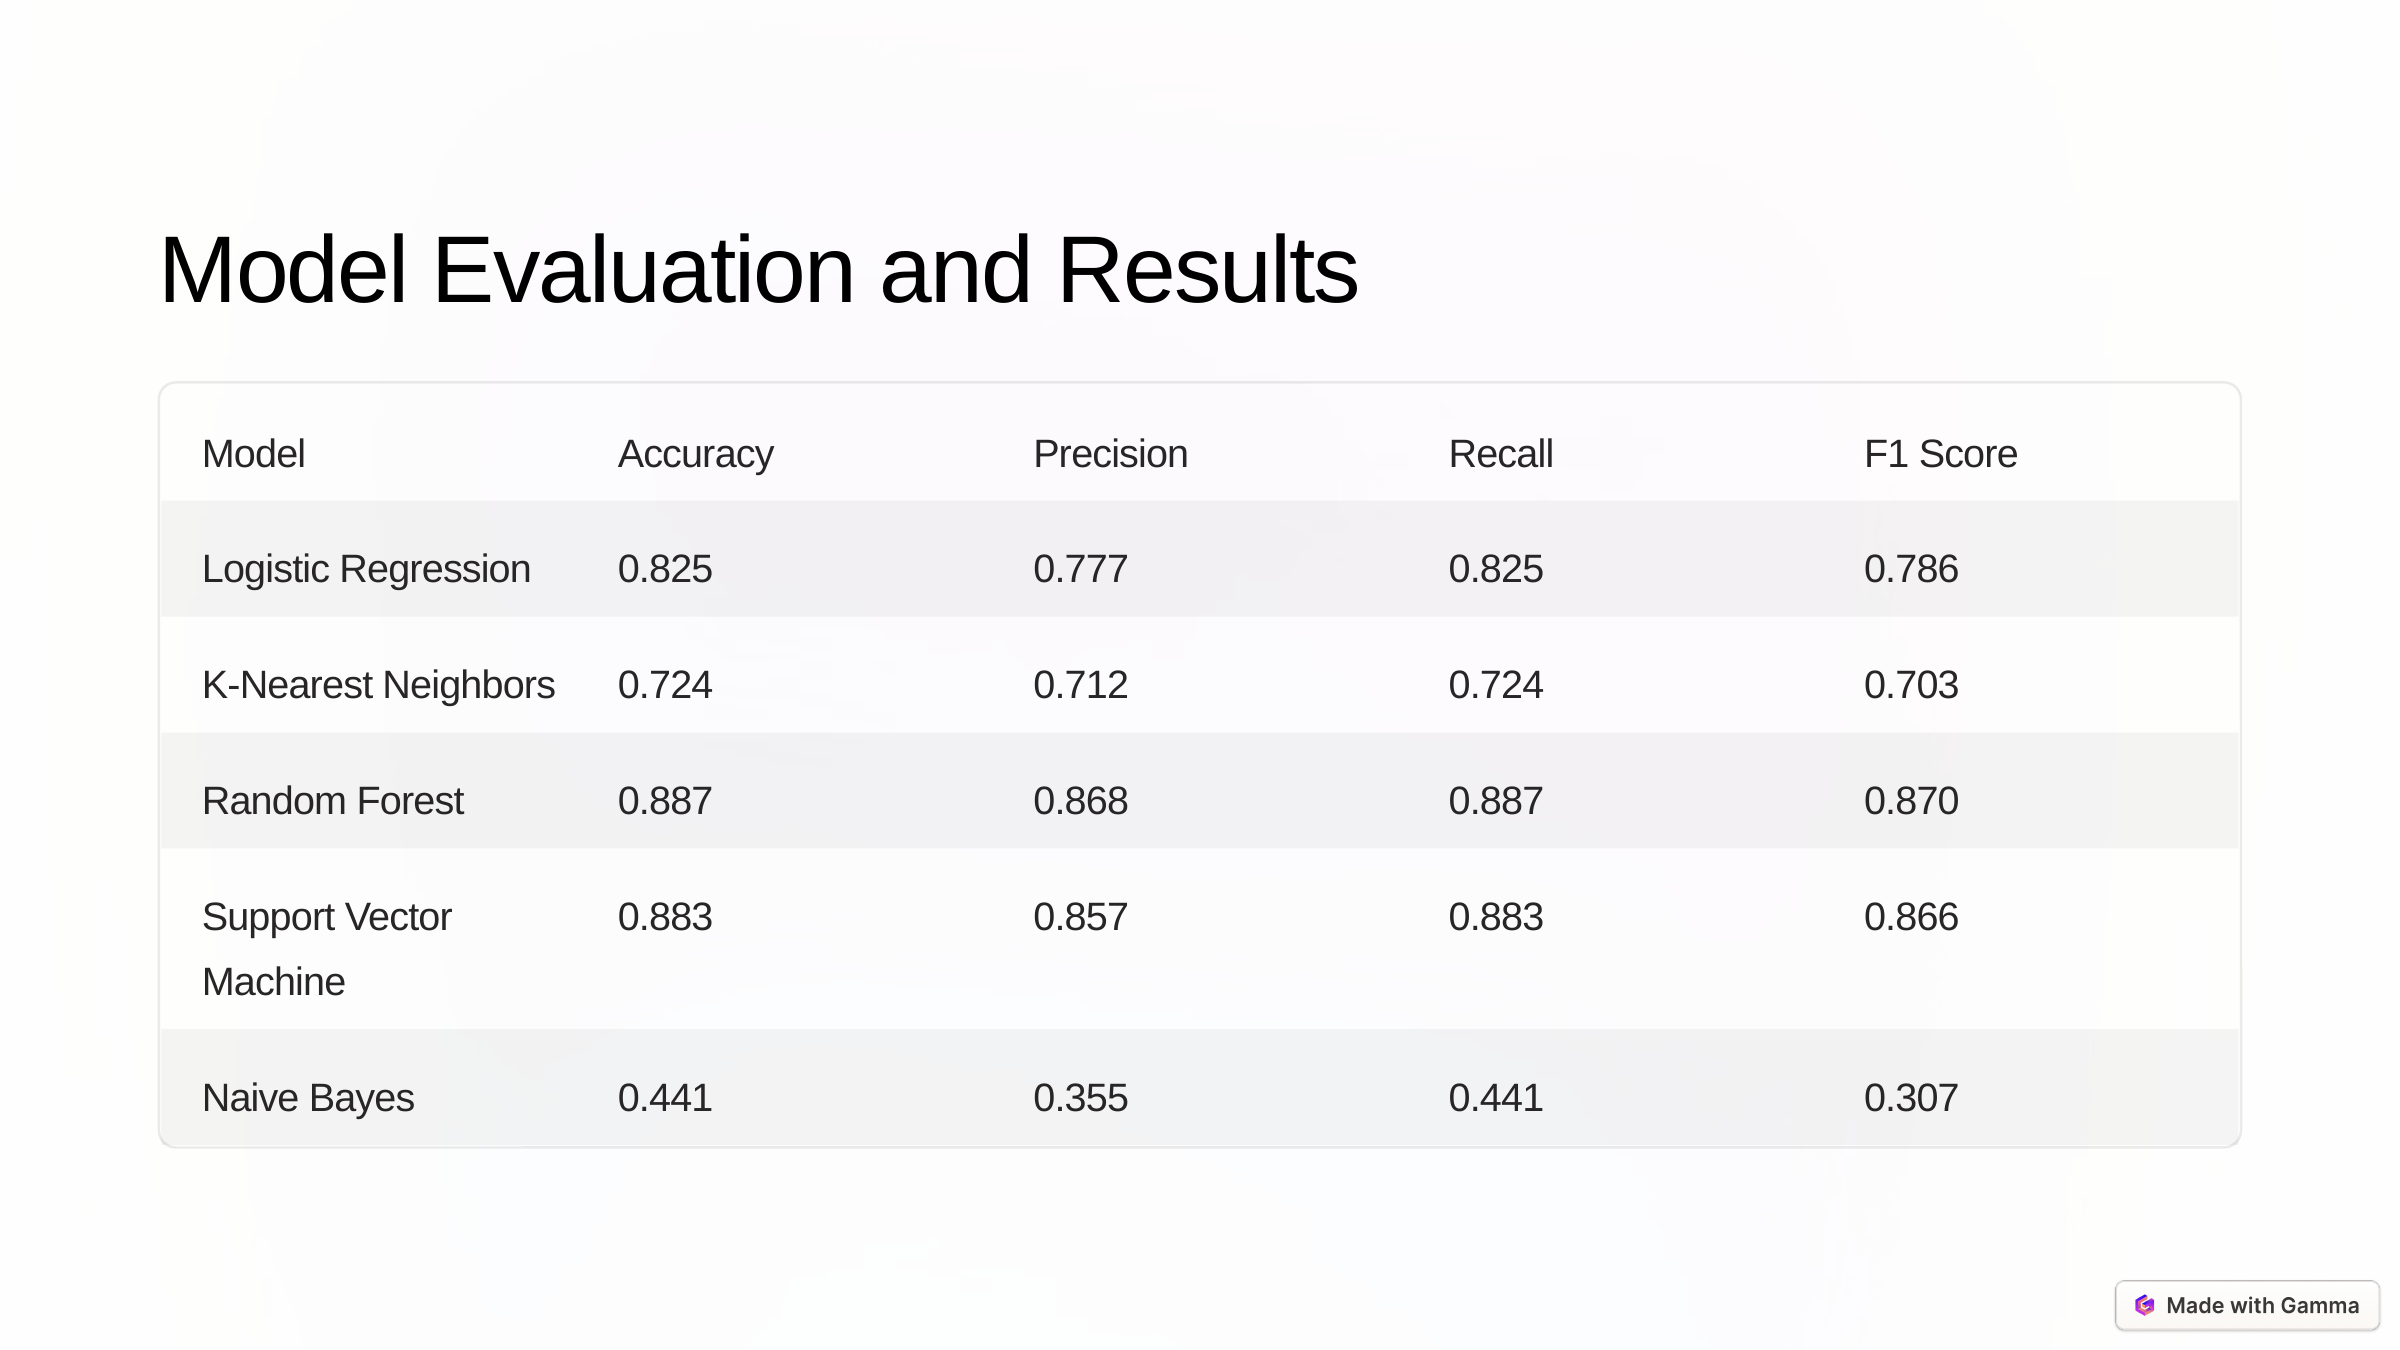

Model Evaluation and Results

Model
Accuracy
Precision
Recall
F1 Score

Logistic Regression
0.825
0.777
0.825
0.786

K-Nearest Neighbors
0.724
0.712
0.724
0.703

Random Forest
0.887
0.868
0.887
0.870

Support Vector Machine
0.883
0.857
0.883
0.866

Naive Bayes
0.441
0.355
0.441
0.307